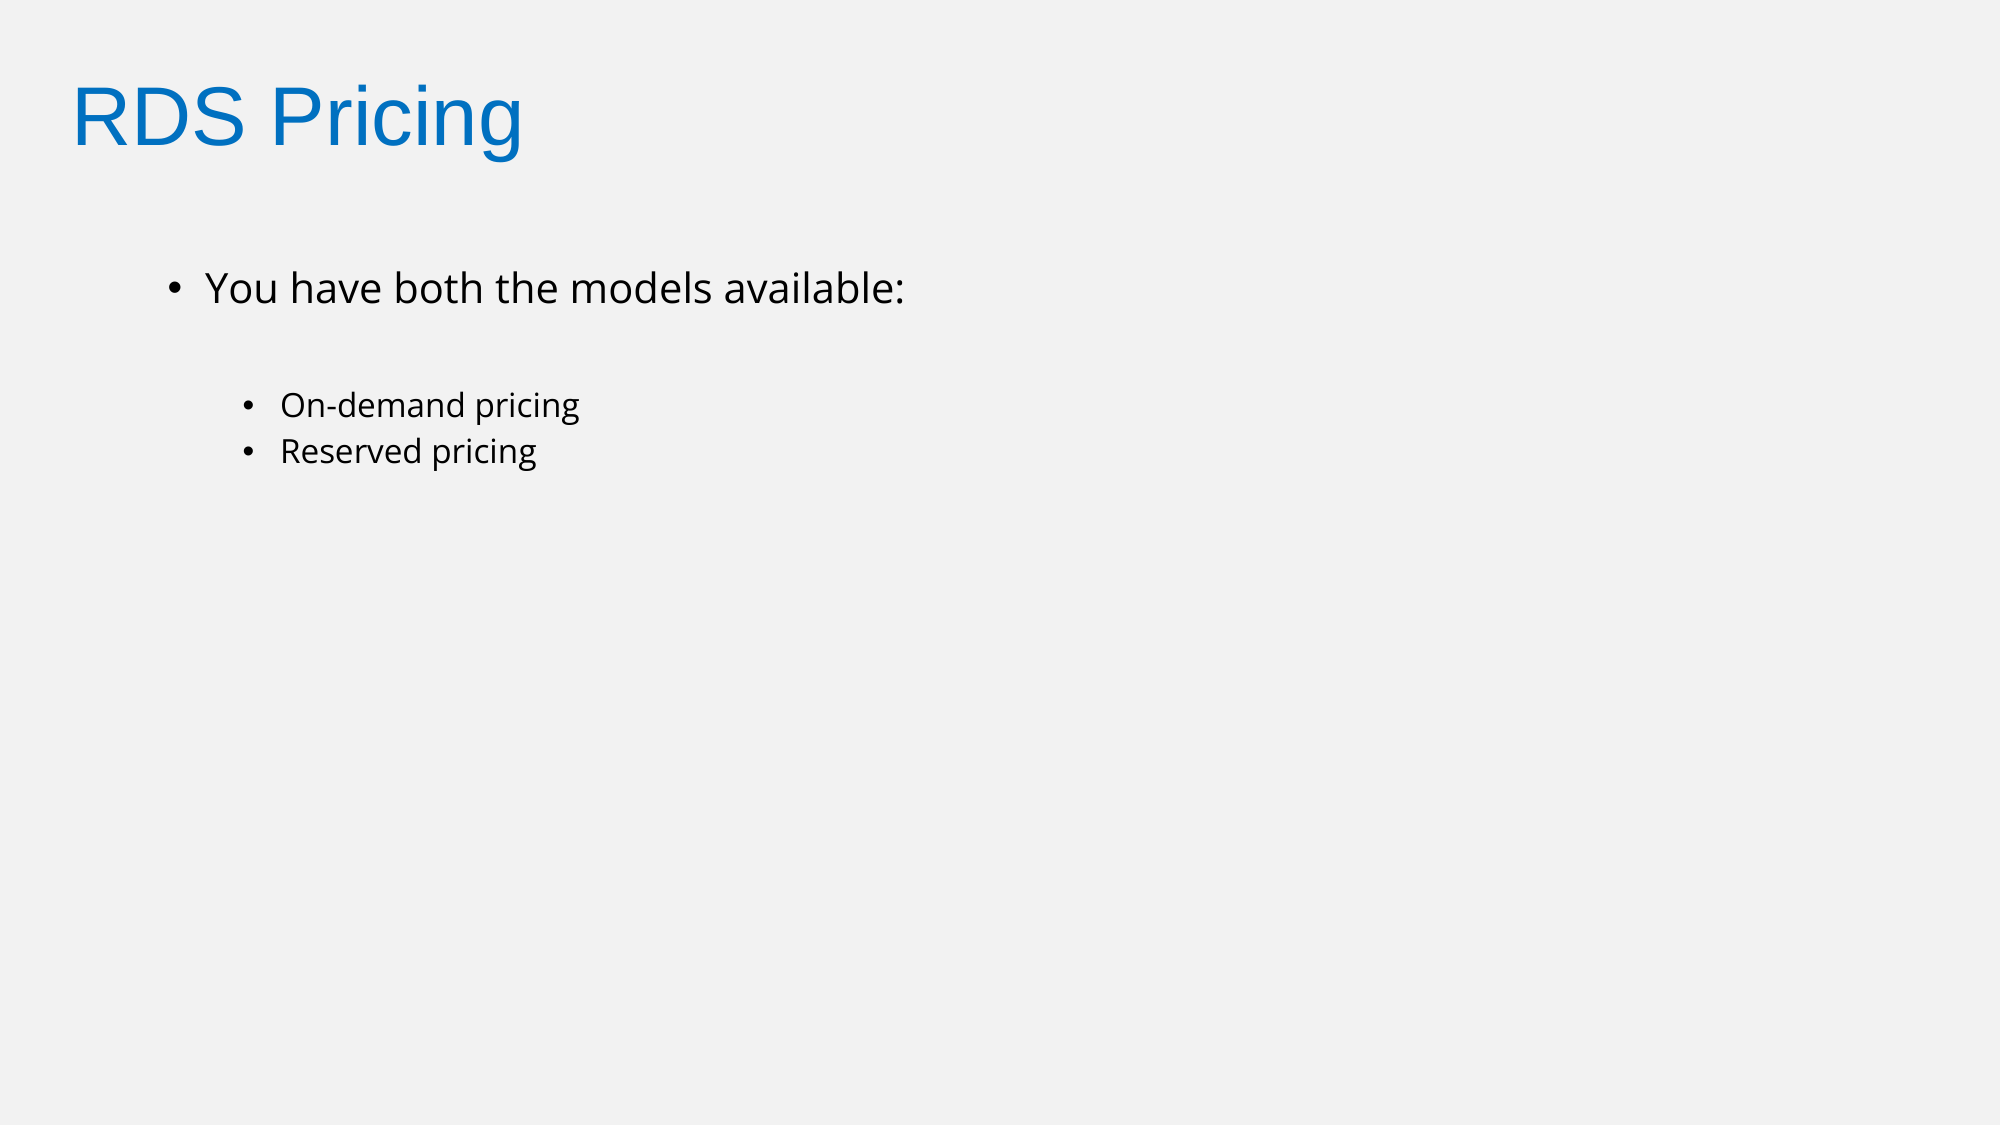

# RDS Pricing
You have both the models available:

On-demand pricing
Reserved pricing